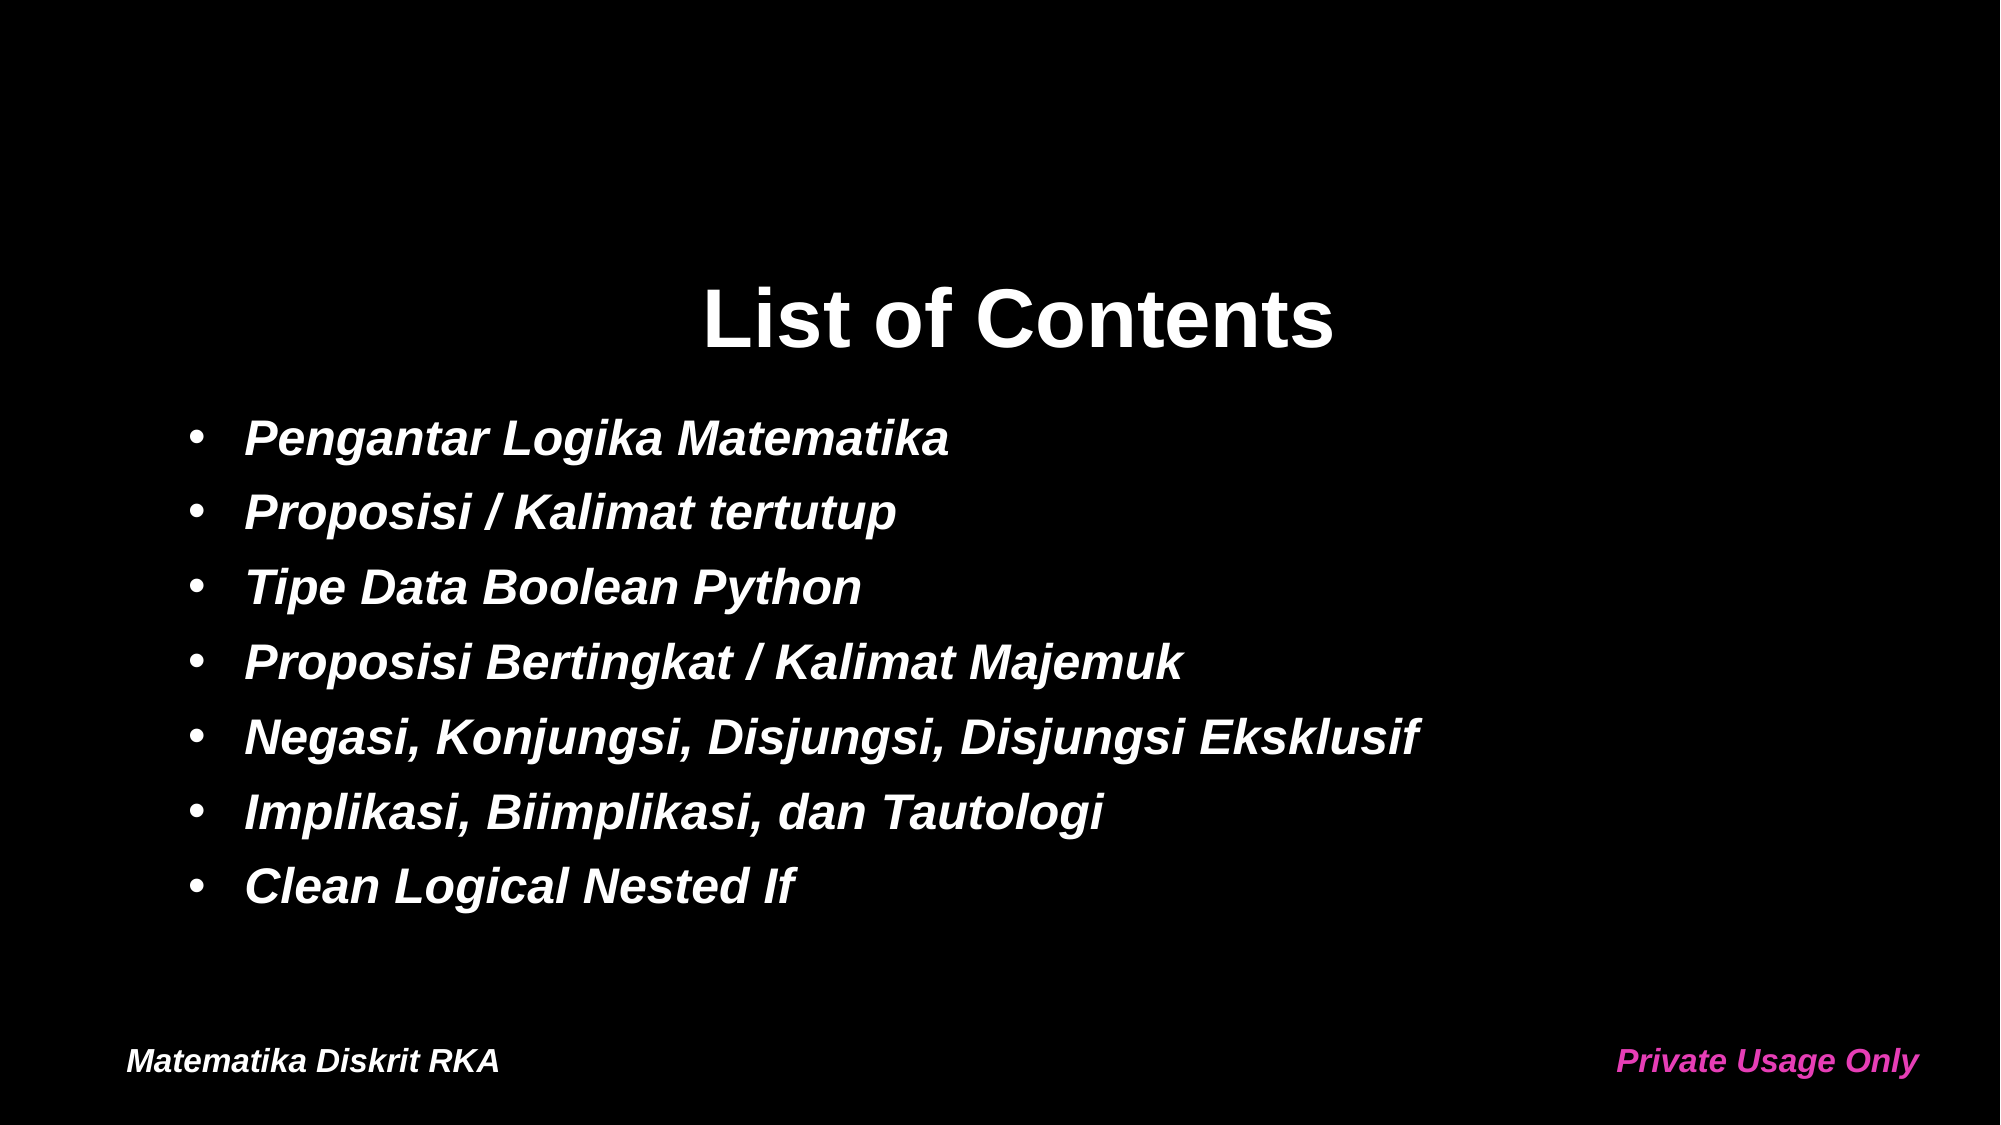

# List of Contents
Pengantar Logika Matematika
Proposisi / Kalimat tertutup
Tipe Data Boolean Python
Proposisi Bertingkat / Kalimat Majemuk
Negasi, Konjungsi, Disjungsi, Disjungsi Eksklusif
Implikasi, Biimplikasi, dan Tautologi
Clean Logical Nested If
Matematika Diskrit RKA
Private Usage Only